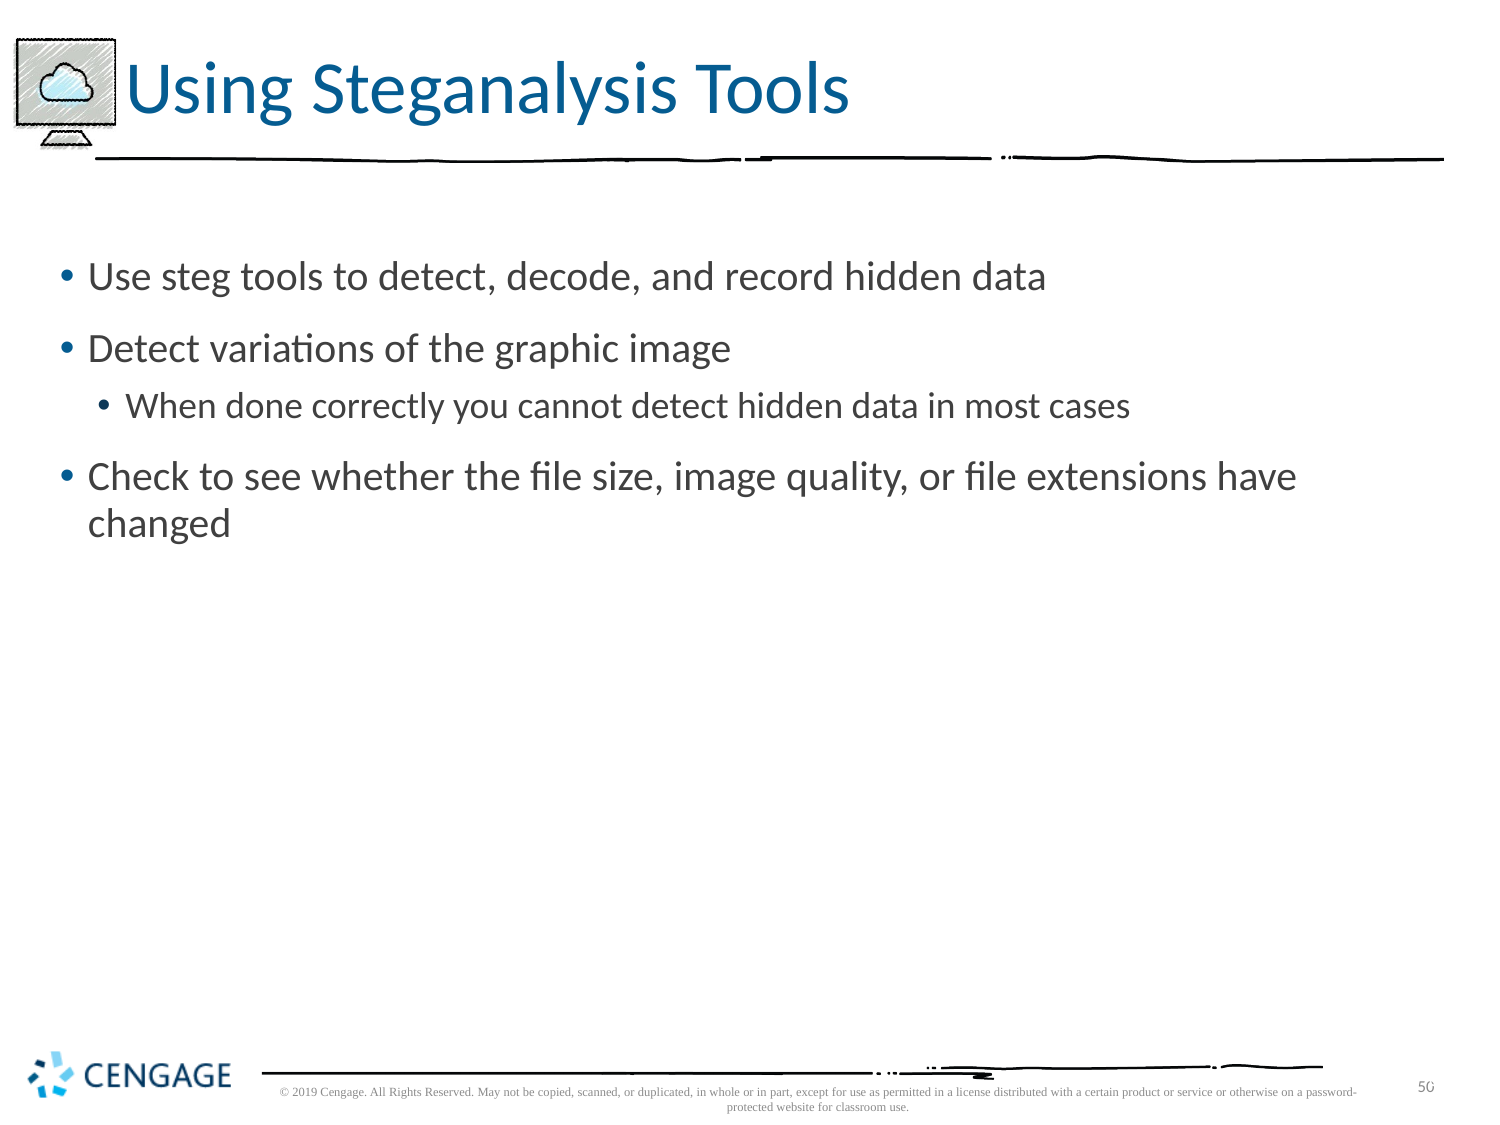

# Using Steganalysis Tools
Use steg tools to detect, decode, and record hidden data
Detect variations of the graphic image
When done correctly you cannot detect hidden data in most cases
Check to see whether the file size, image quality, or file extensions have changed
50
© 2019 Cengage. All Rights Reserved. May not be copied, scanned, or duplicated, in whole or in part, except for use as permitted in a license distributed with a certain product or service or otherwise on a password-protected website for classroom use.